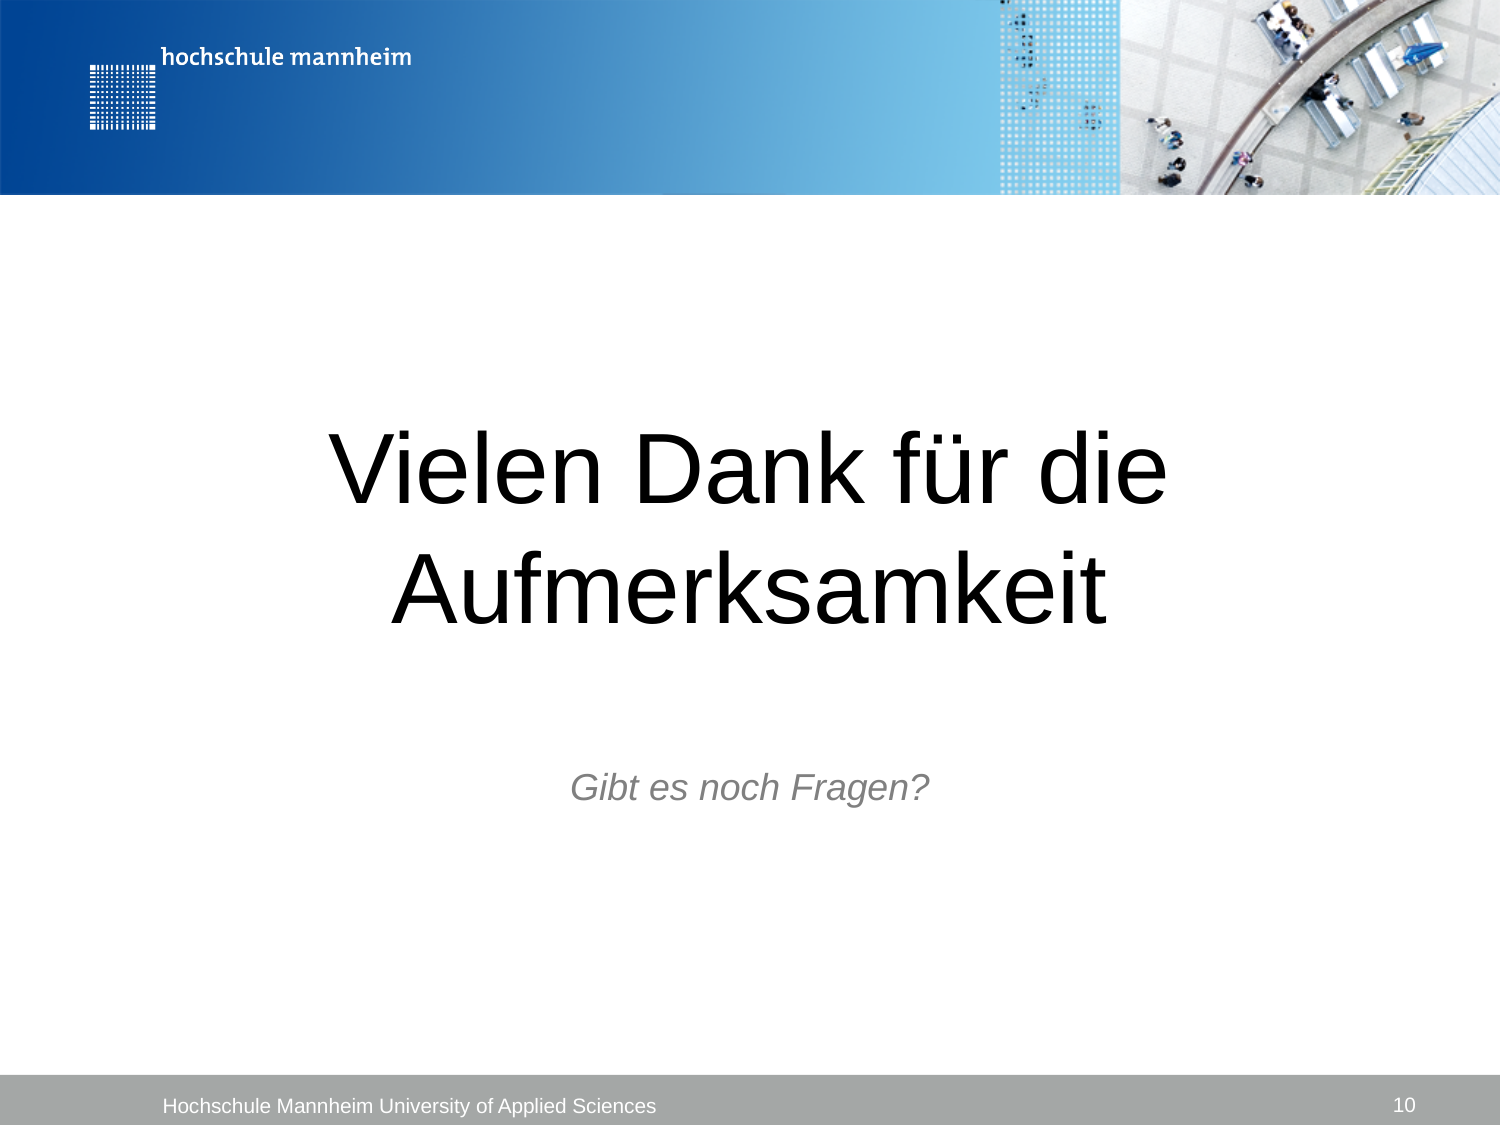

Vielen Dank für die Aufmerksamkeit

Gibt es noch Fragen?
10
Hochschule Mannheim University of Applied Sciences